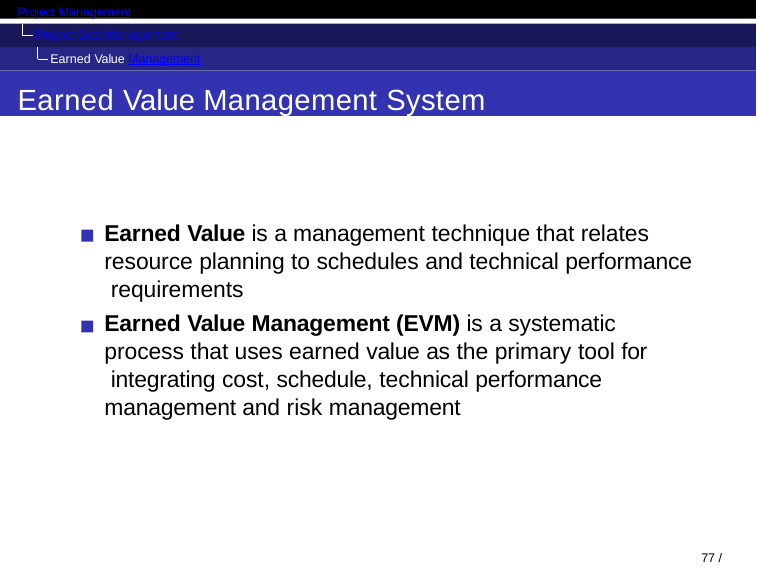

Project Management
Project Cost Management  Earned Value Management

Earned Value Management System
Earned Value is a management technique that relates  resource planning to schedules and technical performance  requirements
Earned Value Management (EVM) is a systematic  process that uses earned value as the primary tool for  integrating cost, schedule, technical performance  management and risk management

77 / 128